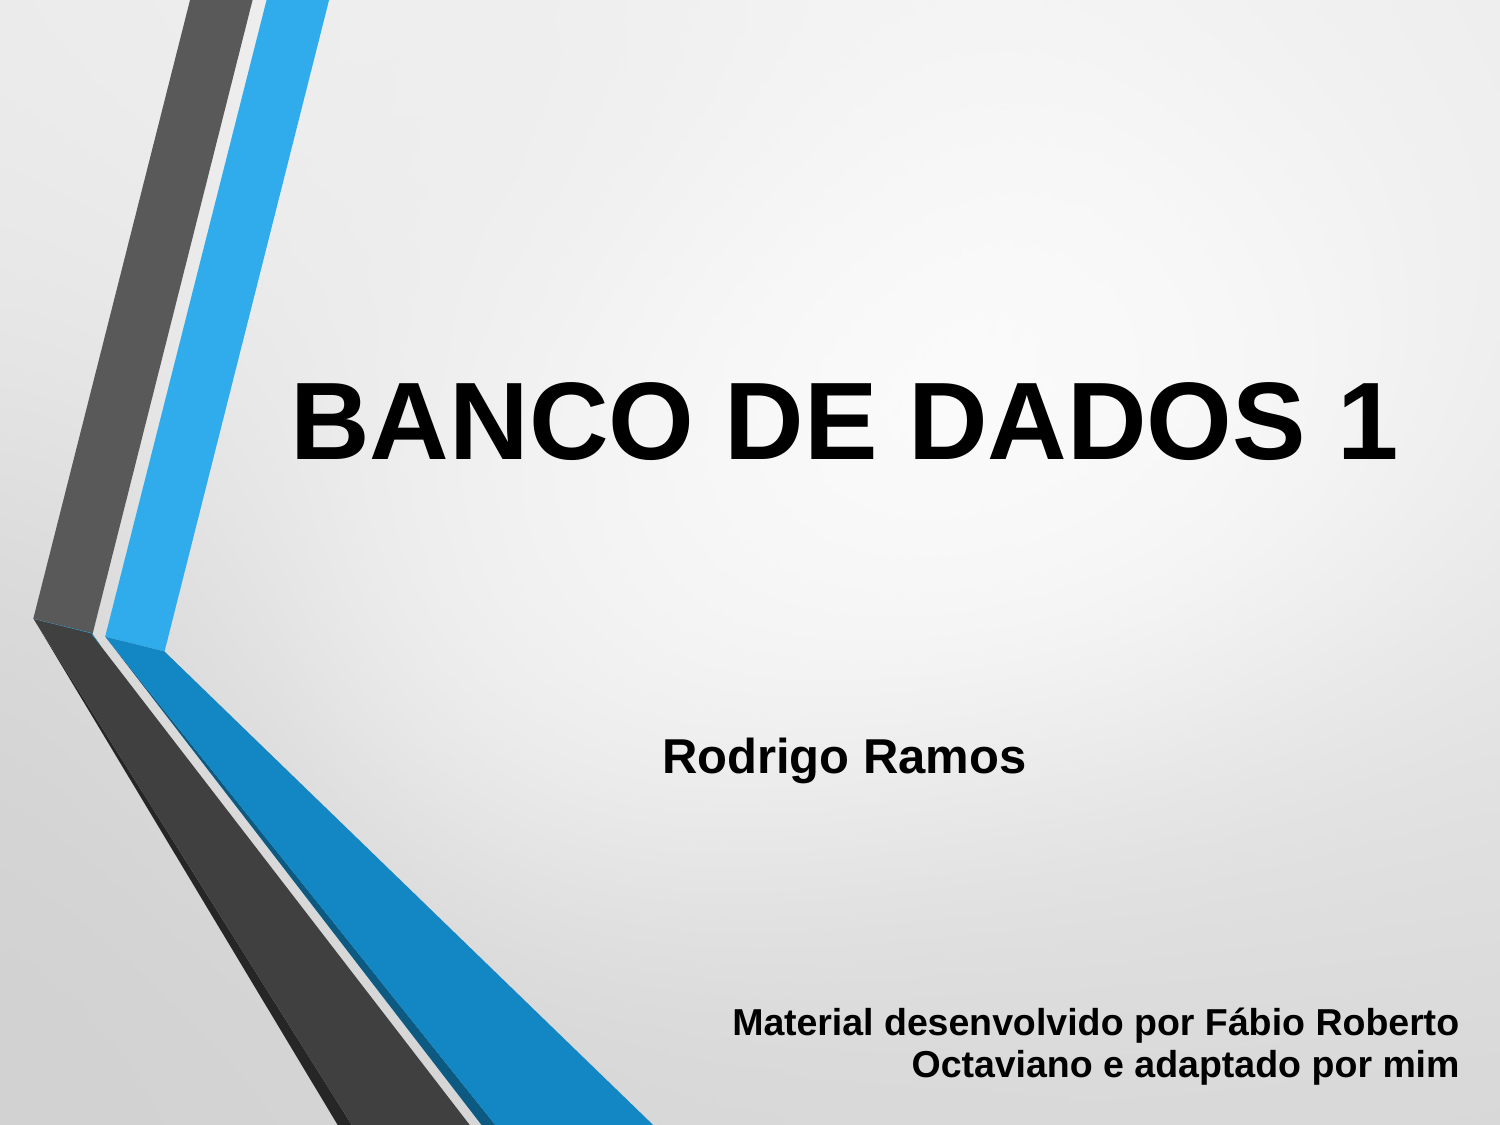

# BANCO DE DADOS 1 Rodrigo Ramos

Material desenvolvido por Fábio Roberto Octaviano e adaptado por mim